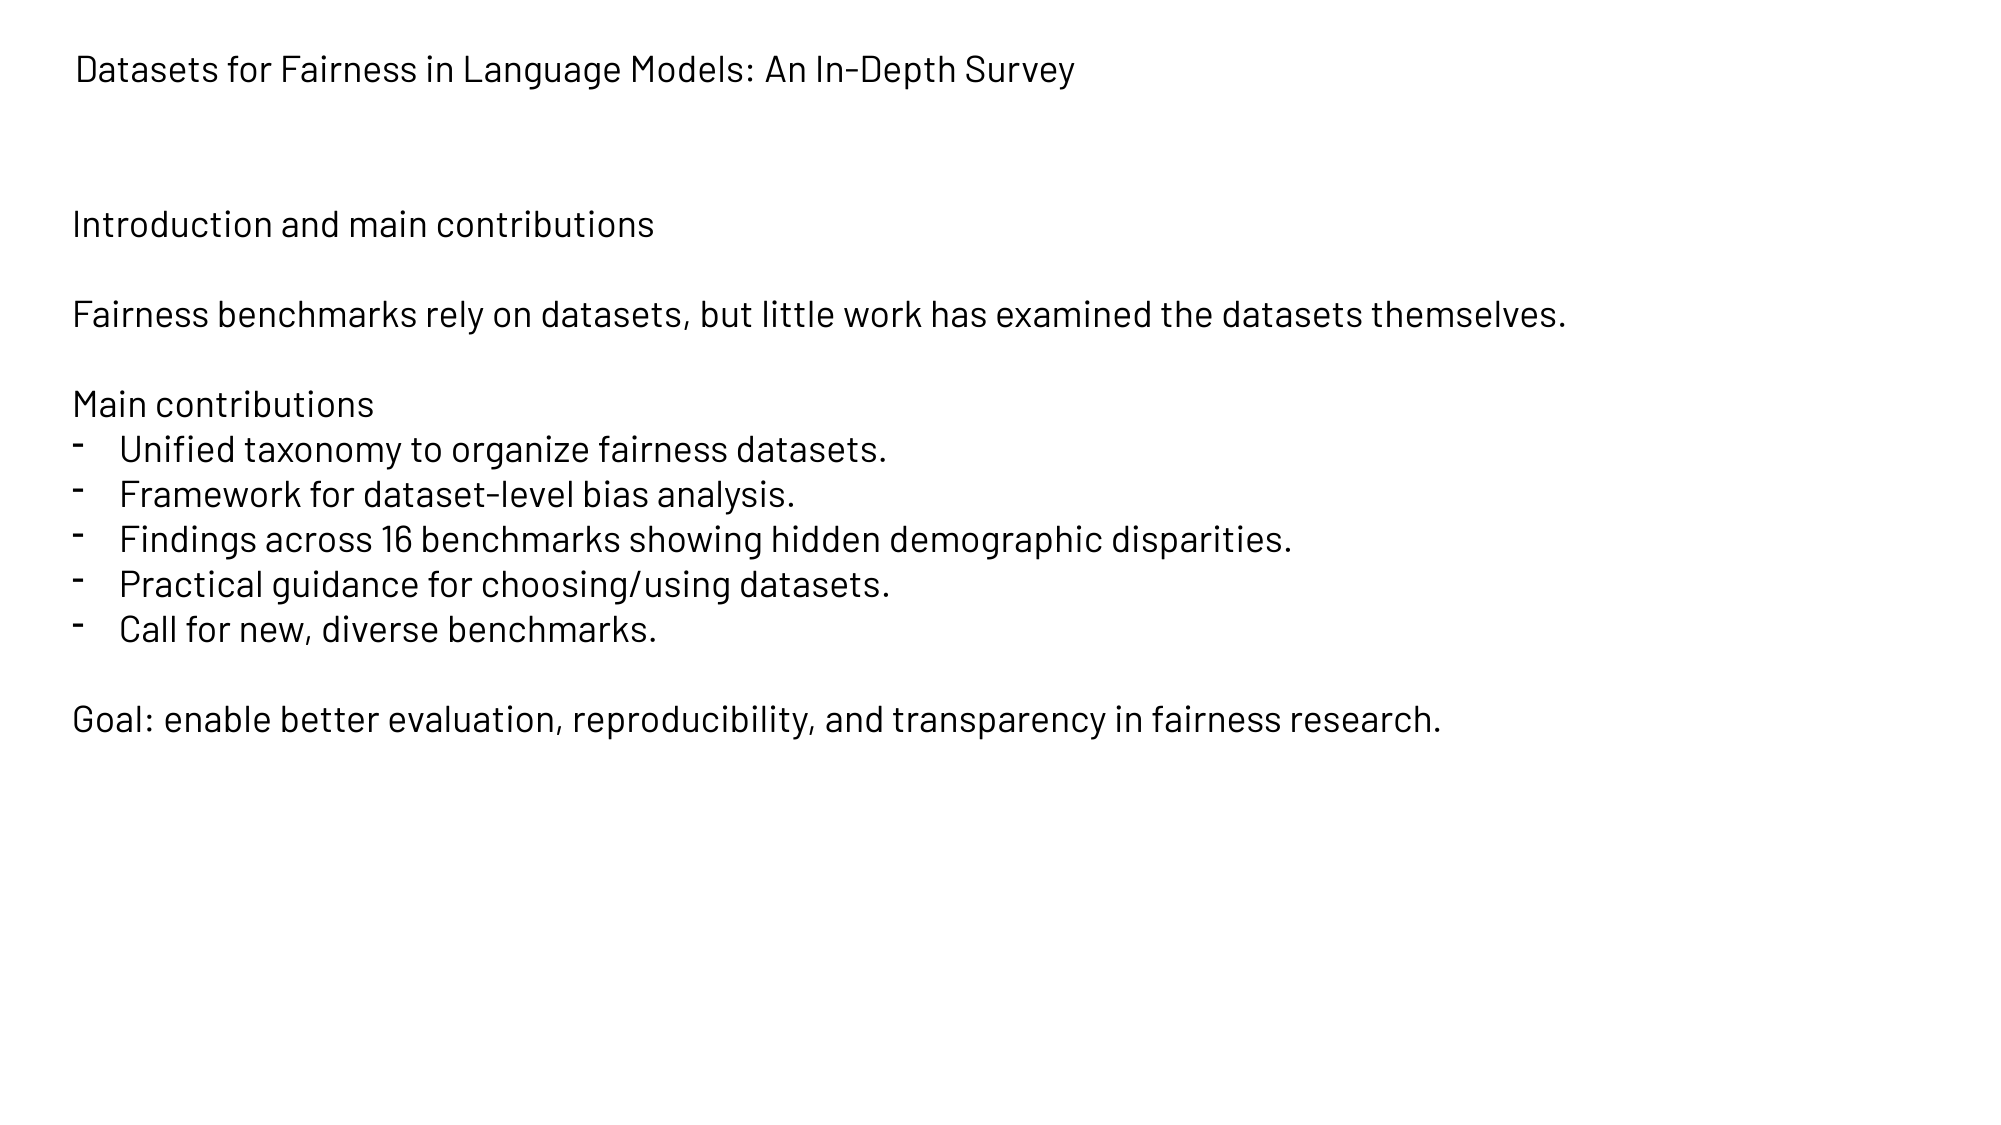

Datasets for Fairness in Language Models: An In-Depth Survey
Introduction and main contributions

Fairness benchmarks rely on datasets, but little work has examined the datasets themselves.

Main contributions
Unified taxonomy to organize fairness datasets.
Framework for dataset-level bias analysis.
Findings across 16 benchmarks showing hidden demographic disparities.
Practical guidance for choosing/using datasets.
Call for new, diverse benchmarks.

Goal: enable better evaluation, reproducibility, and transparency in fairness research.